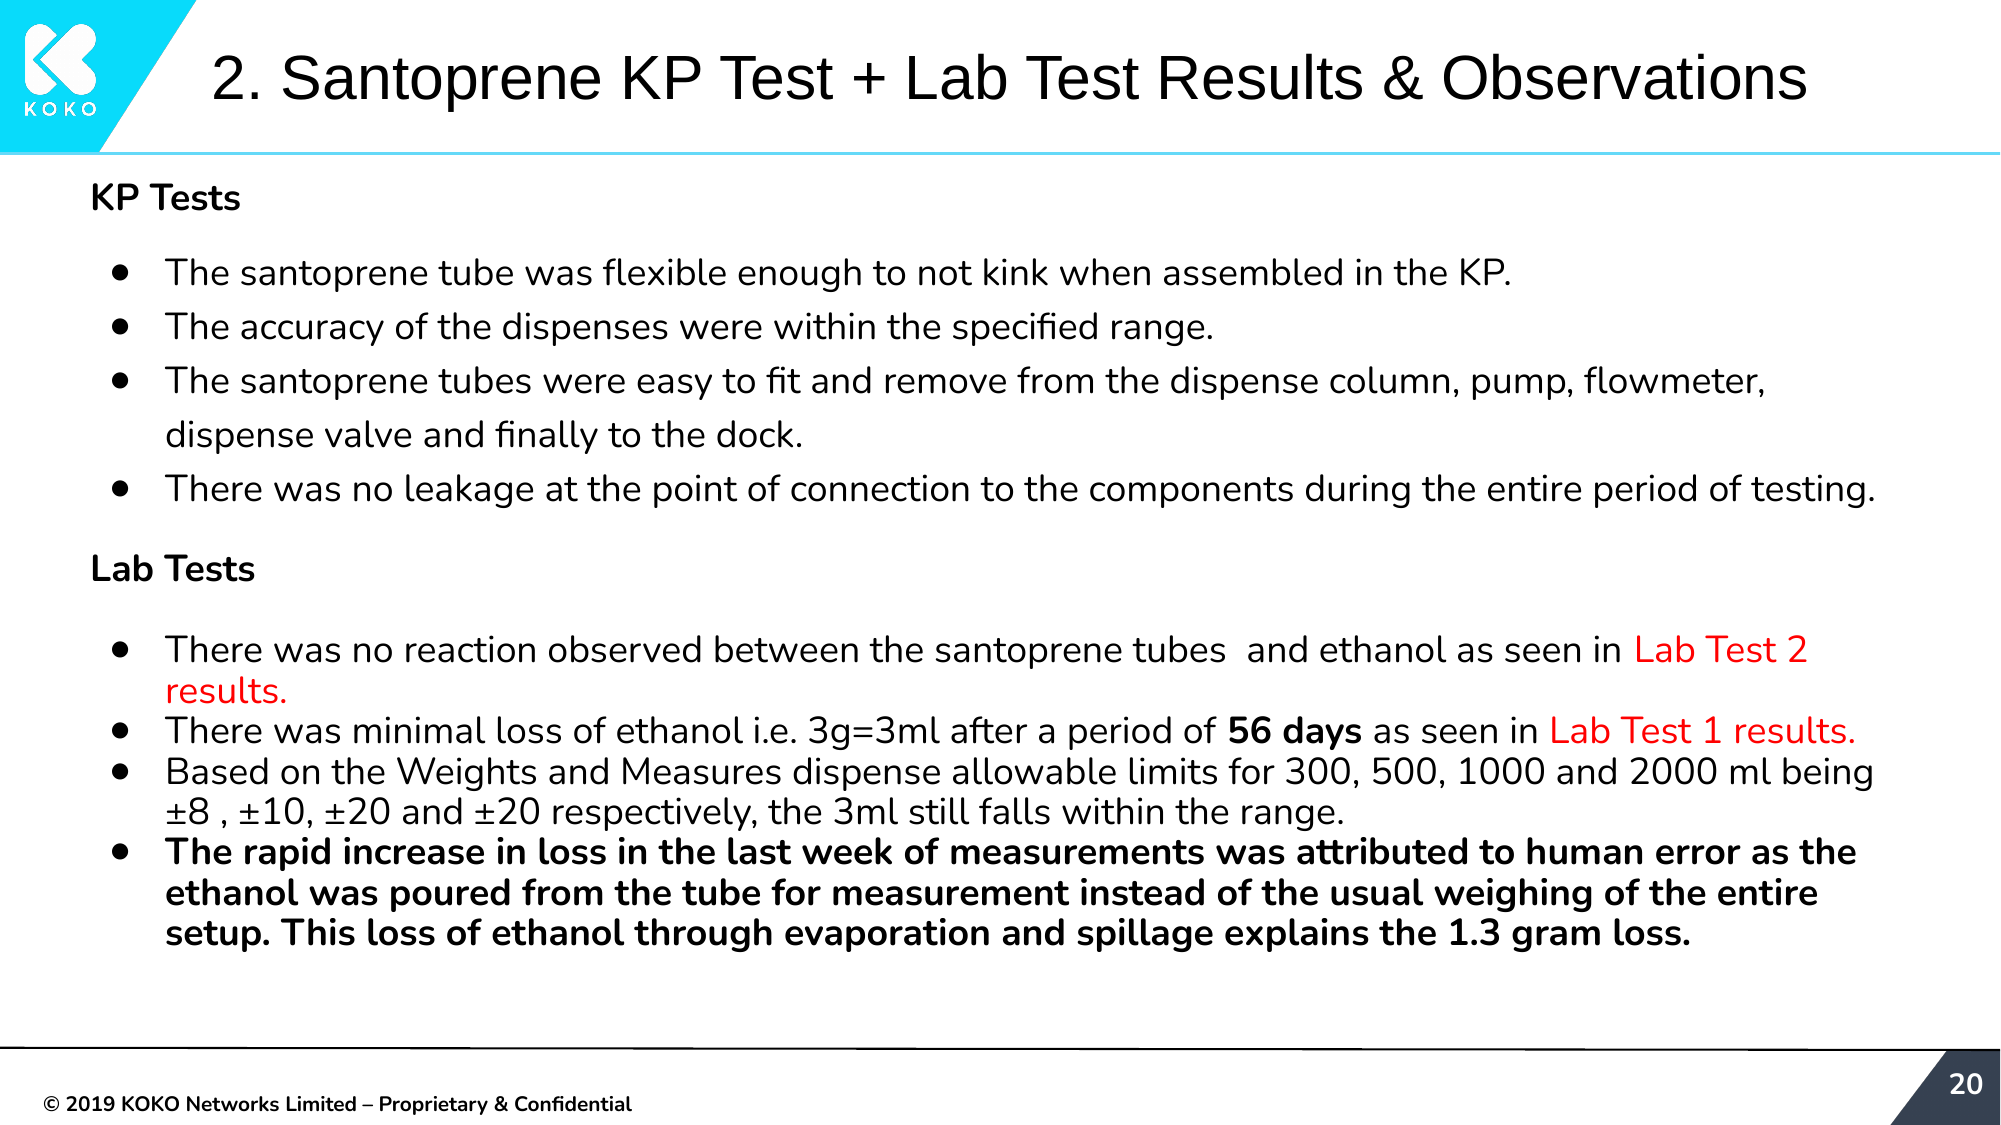

# 2. Santoprene KP Test + Lab Test Results & Observations
KP Tests
The santoprene tube was flexible enough to not kink when assembled in the KP.
The accuracy of the dispenses were within the specified range.
The santoprene tubes were easy to fit and remove from the dispense column, pump, flowmeter, dispense valve and finally to the dock.
There was no leakage at the point of connection to the components during the entire period of testing.

Lab Tests

There was no reaction observed between the santoprene tubes  and ethanol as seen in Lab Test 2 results.
There was minimal loss of ethanol i.e. 3g=3ml after a period of 56 days as seen in Lab Test 1 results.
Based on the Weights and Measures dispense allowable limits for 300, 500, 1000 and 2000 ml being ±8 , ±10, ±20 and ±20 respectively, the 3ml still falls within the range.
The rapid increase in loss in the last week of measurements was attributed to human error as the ethanol was poured from the tube for measurement instead of the usual weighing of the entire setup. This loss of ethanol through evaporation and spillage explains the 1.3 gram loss.

20